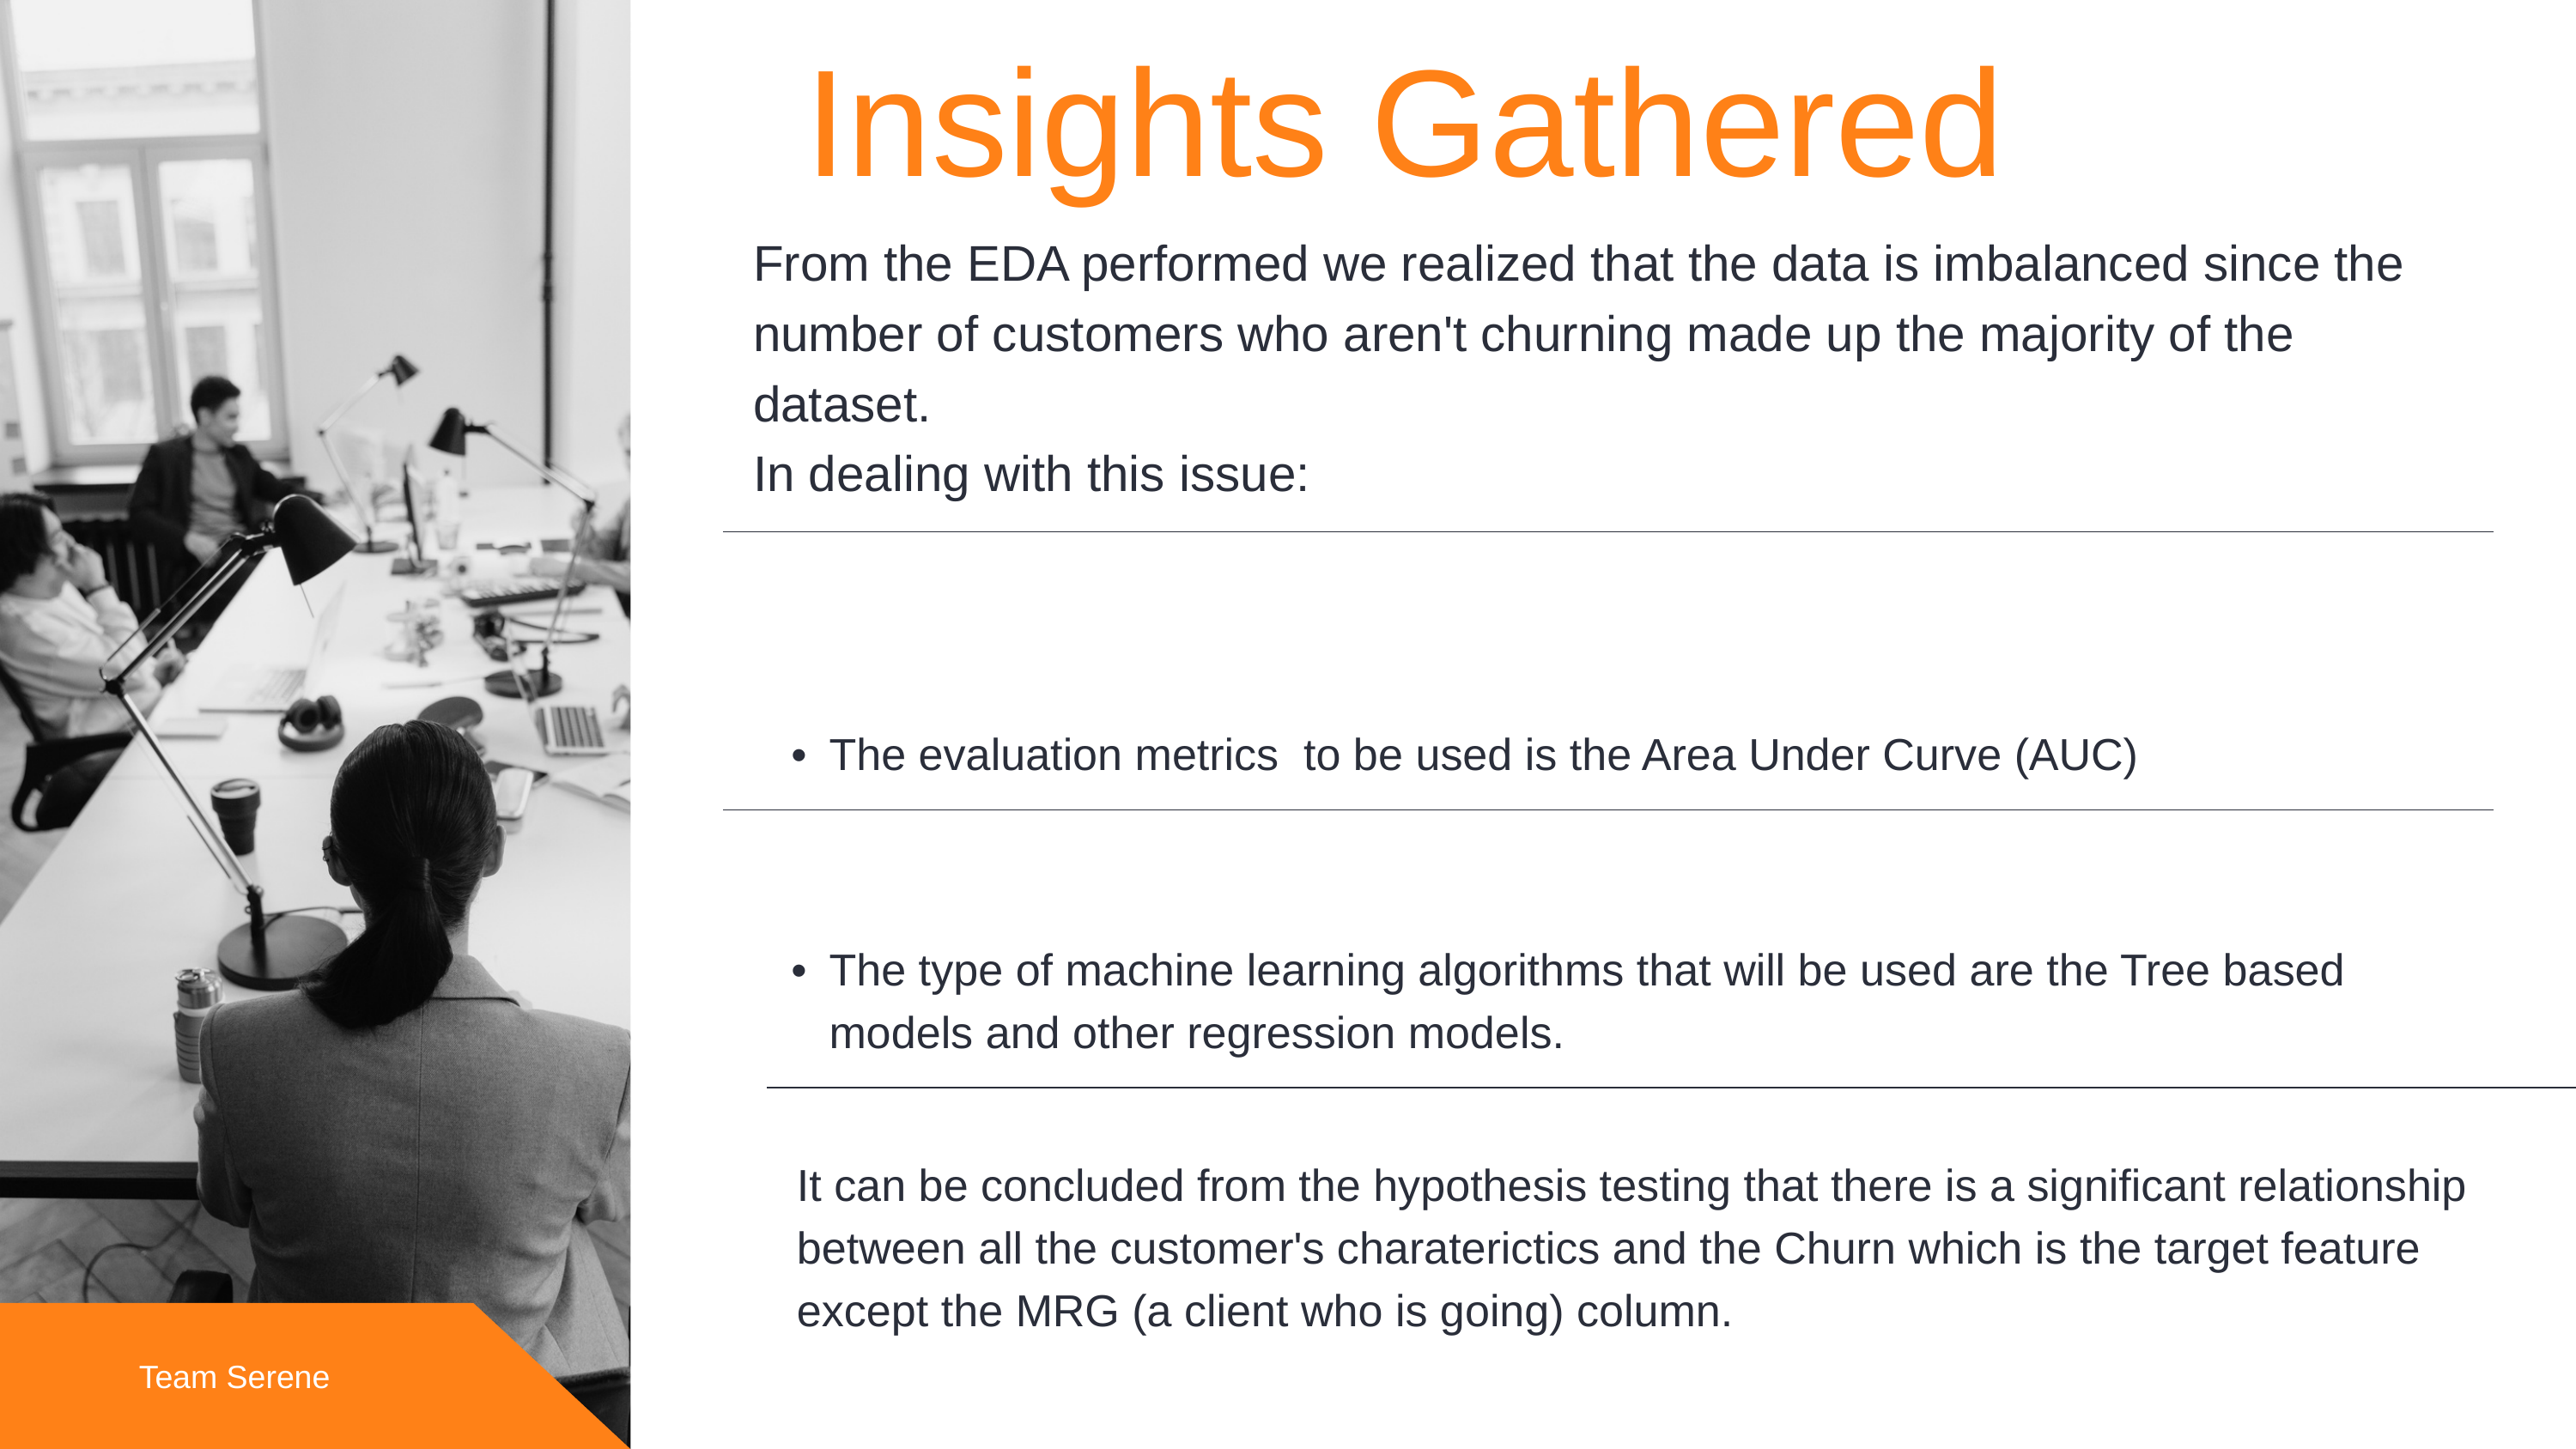

Insights Gathered

| From the EDA performed we realized that the data is imbalanced since the number of customers who aren't churning made up the majority of the dataset. In dealing with this issue: |
| --- |
| The evaluation metrics to be used is the Area Under Curve (AUC) |
| The type of machine learning algorithms that will be used are the Tree based models and other regression models. |
| It can be concluded from the hypothesis testing that there is a significant relationship between all the customer's charaterictics and the Churn which is the target feature except the MRG (a client who is going) column. |
| --- |

Team Serene